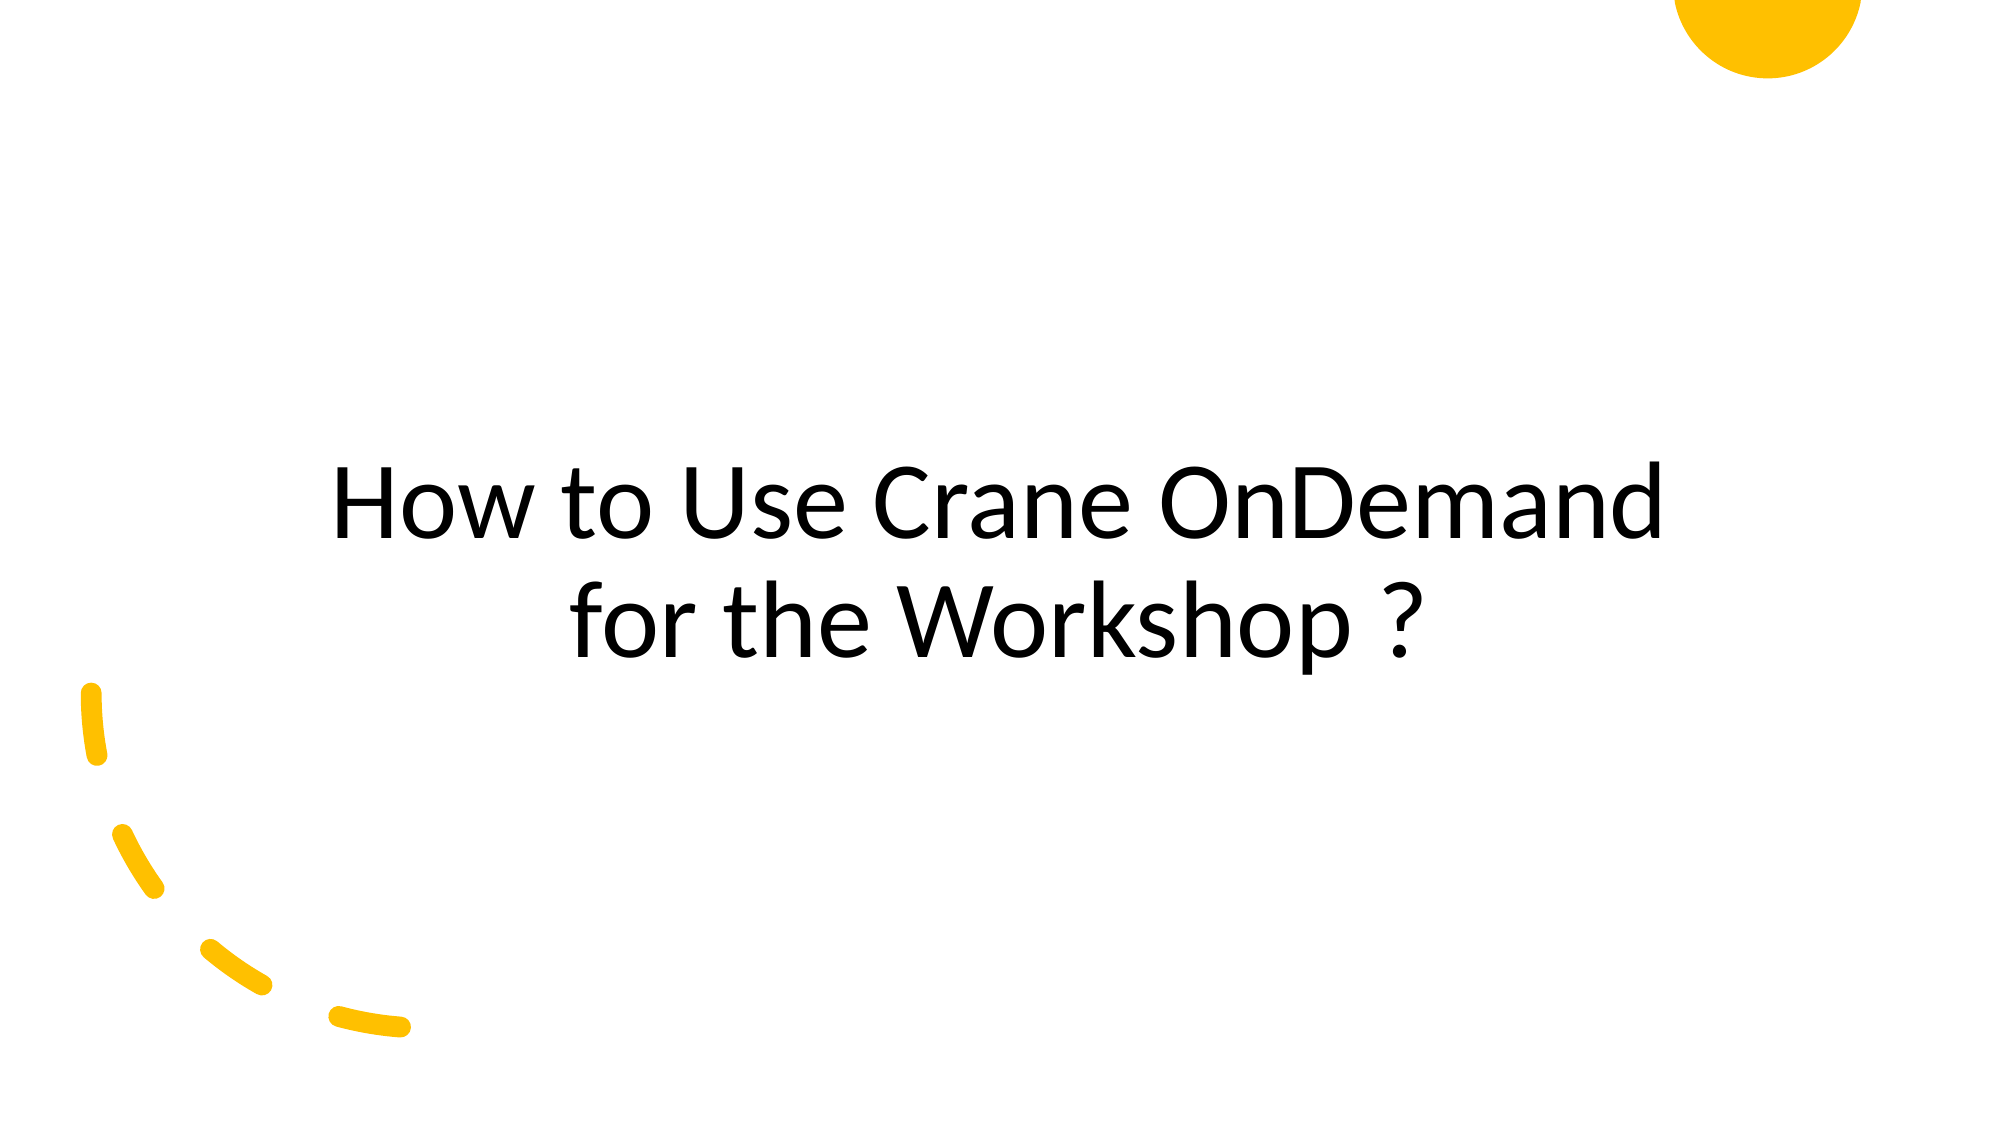

How to Use Crane OnDemand for the Workshop ?